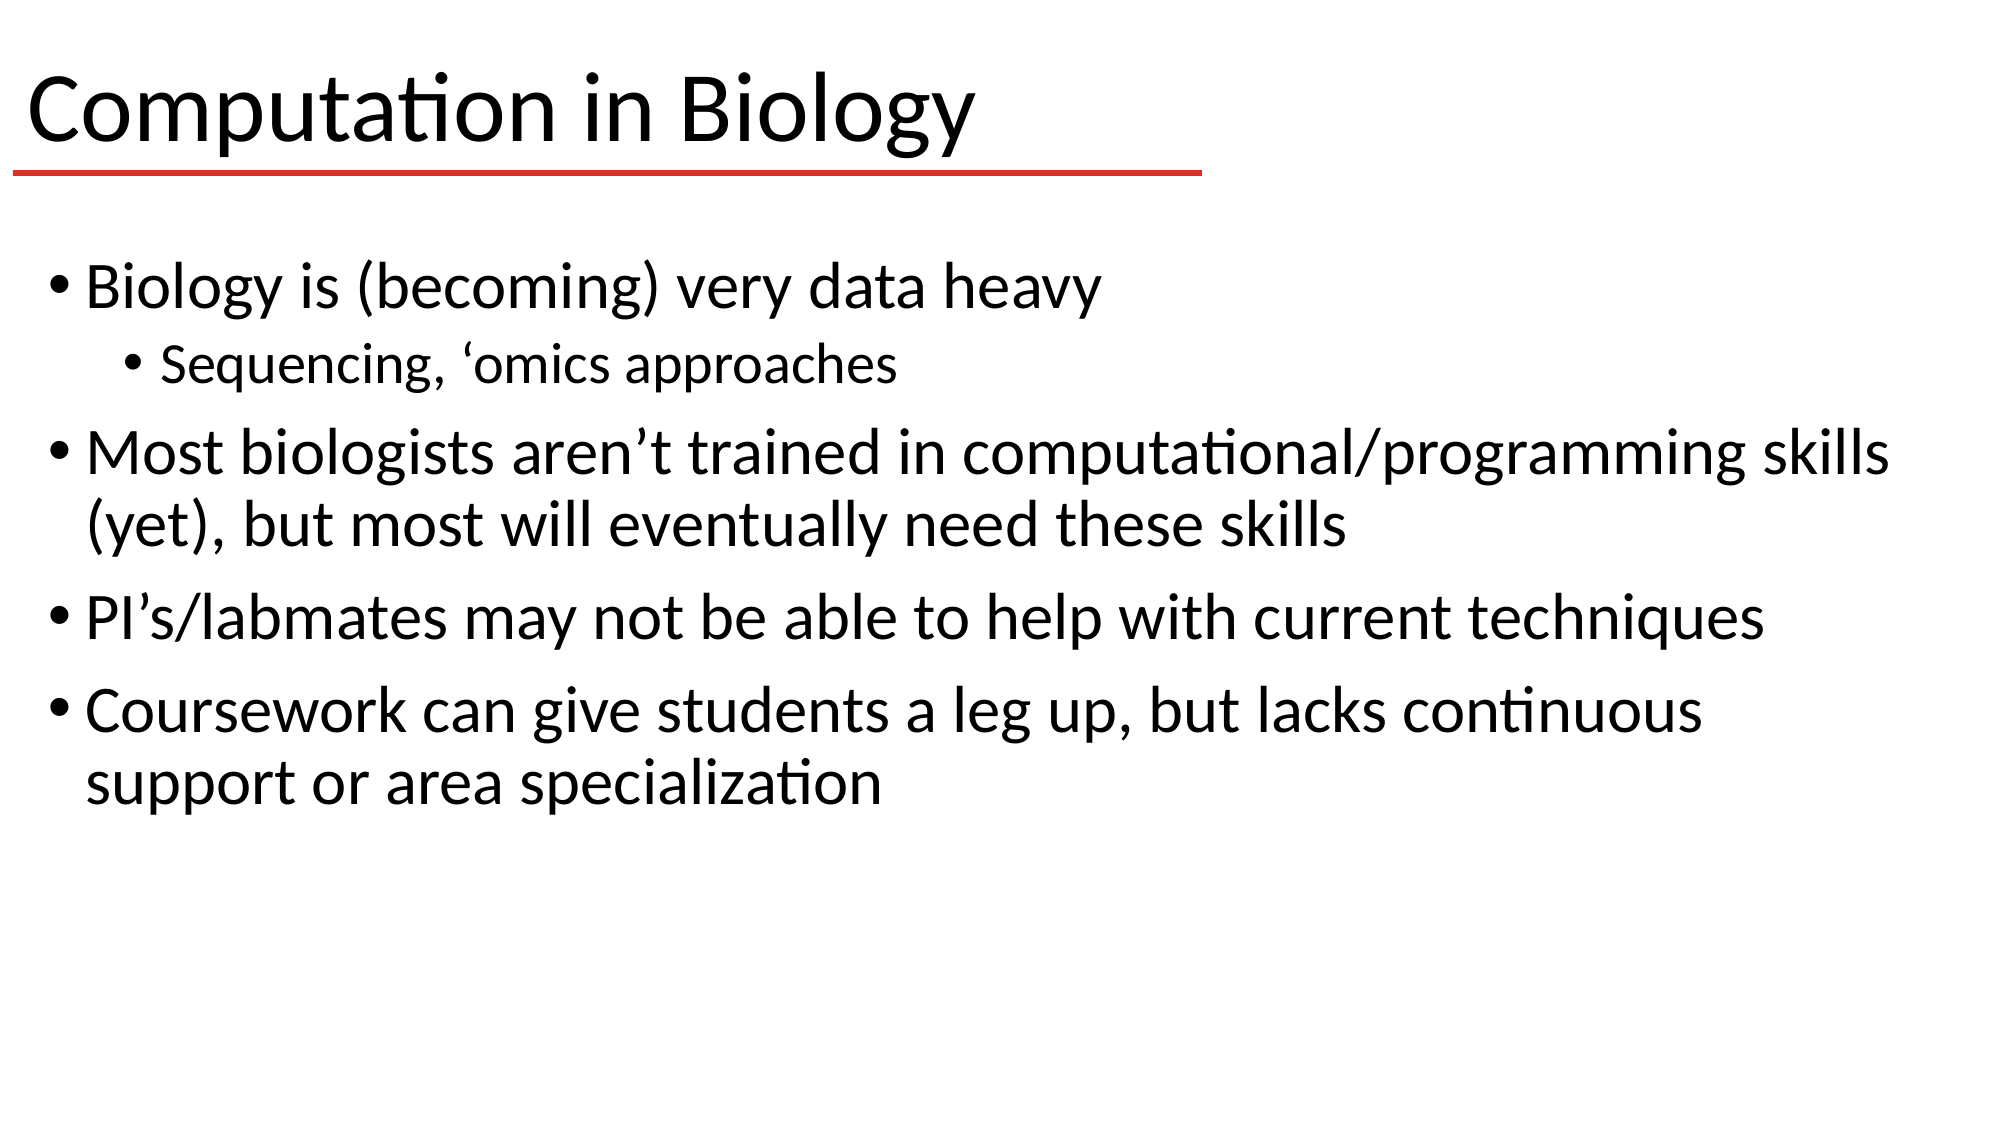

# Computation in Biology
Biology is (becoming) very data heavy
Sequencing, ‘omics approaches
Most biologists aren’t trained in computational/programming skills (yet), but most will eventually need these skills
PI’s/labmates may not be able to help with current techniques
Coursework can give students a leg up, but lacks continuous support or area specialization